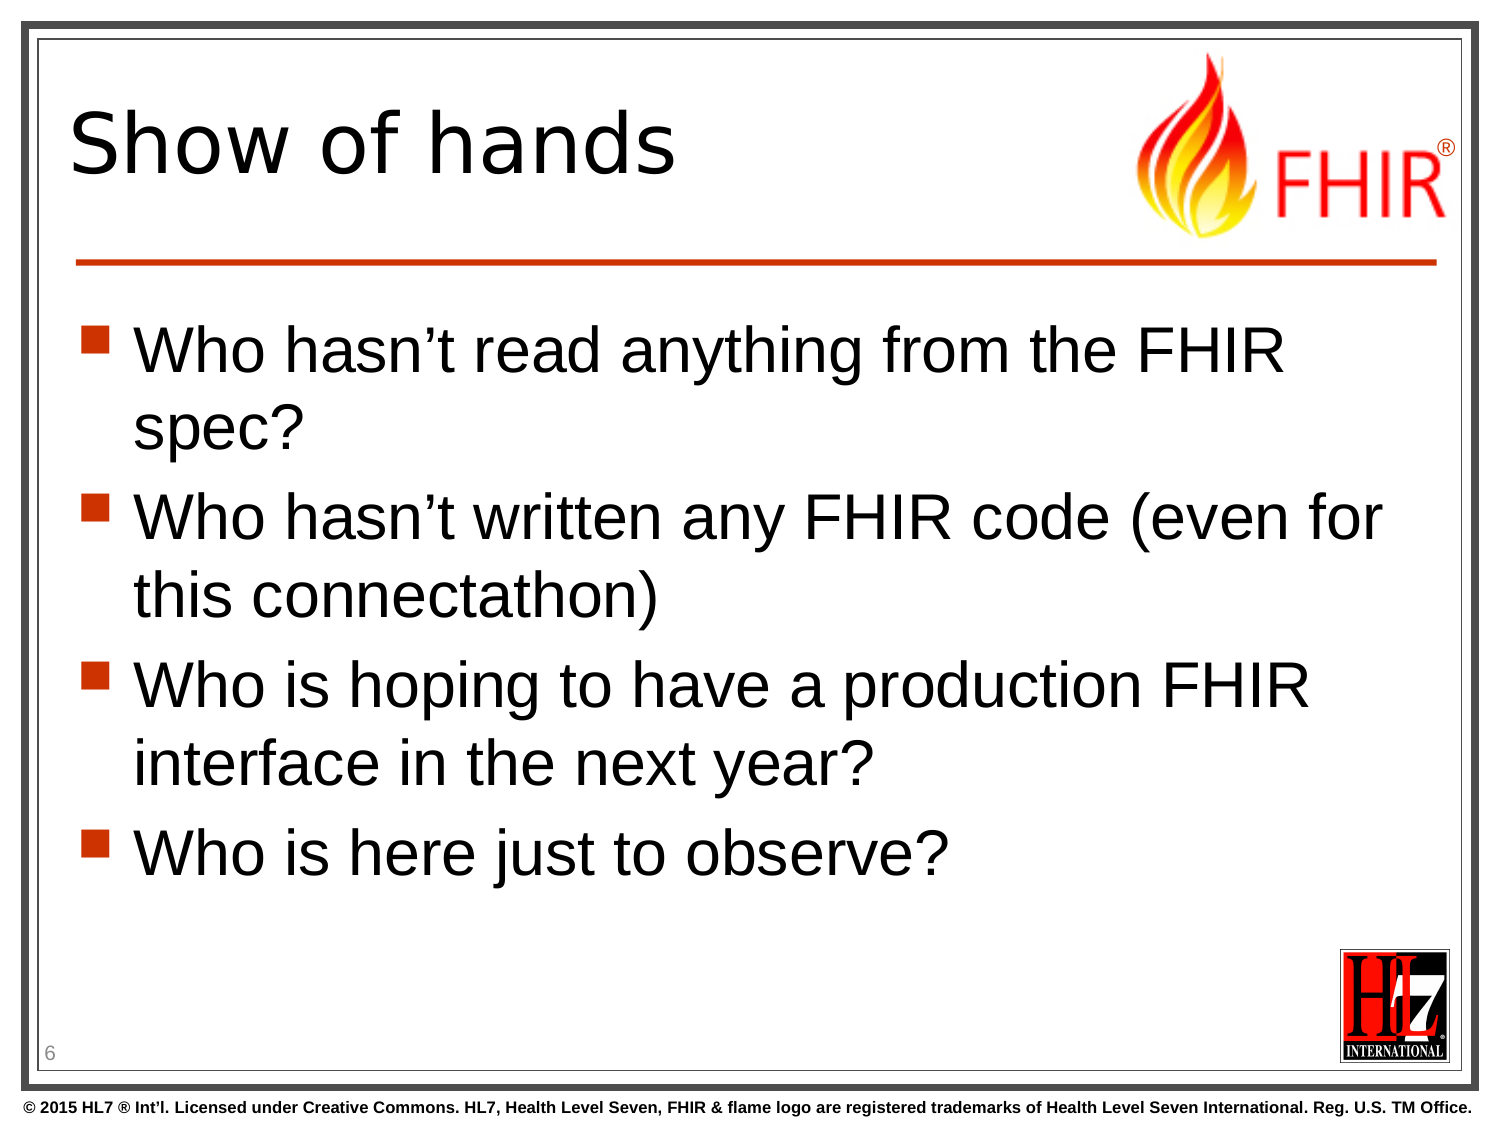

# Show of hands
Who hasn’t read anything from the FHIR spec?
Who hasn’t written any FHIR code (even for this connectathon)
Who is hoping to have a production FHIR interface in the next year?
Who is here just to observe?
6